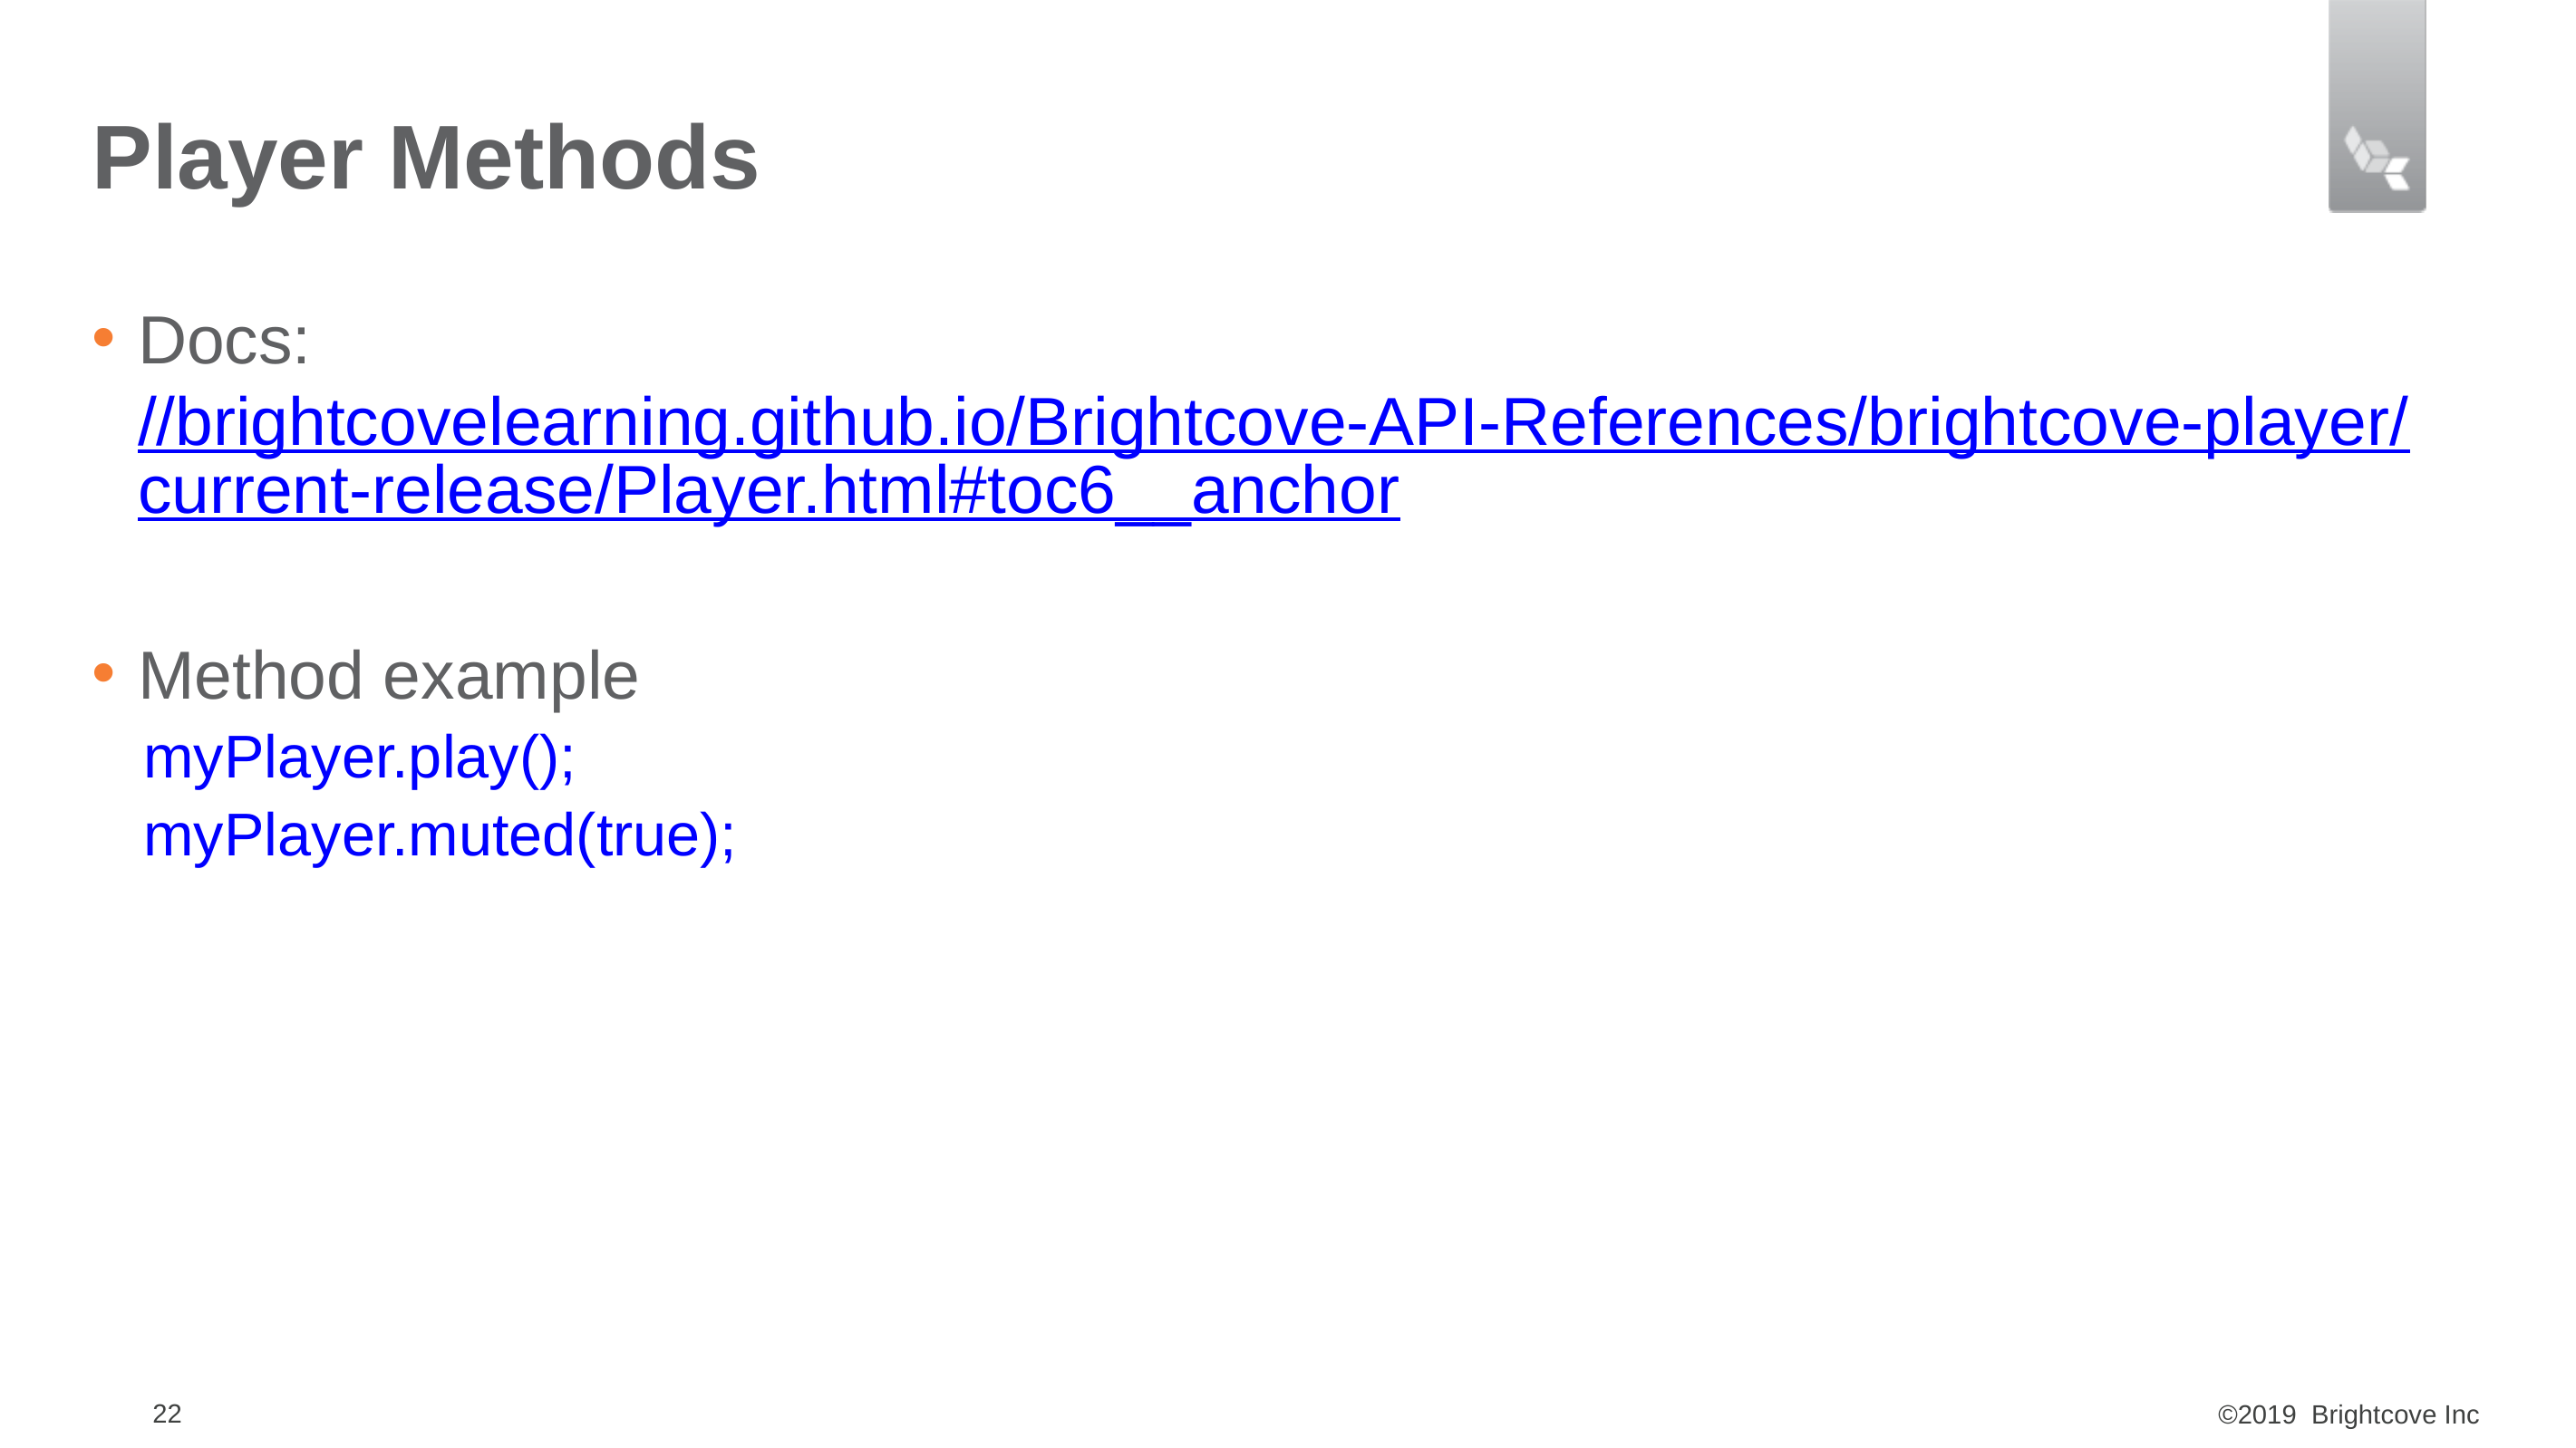

# Player Methods
Docs: //brightcovelearning.github.io/Brightcove-API-References/brightcove-player/current-release/Player.html#toc6__anchor

Method example
 myPlayer.play();
 myPlayer.muted(true);
22